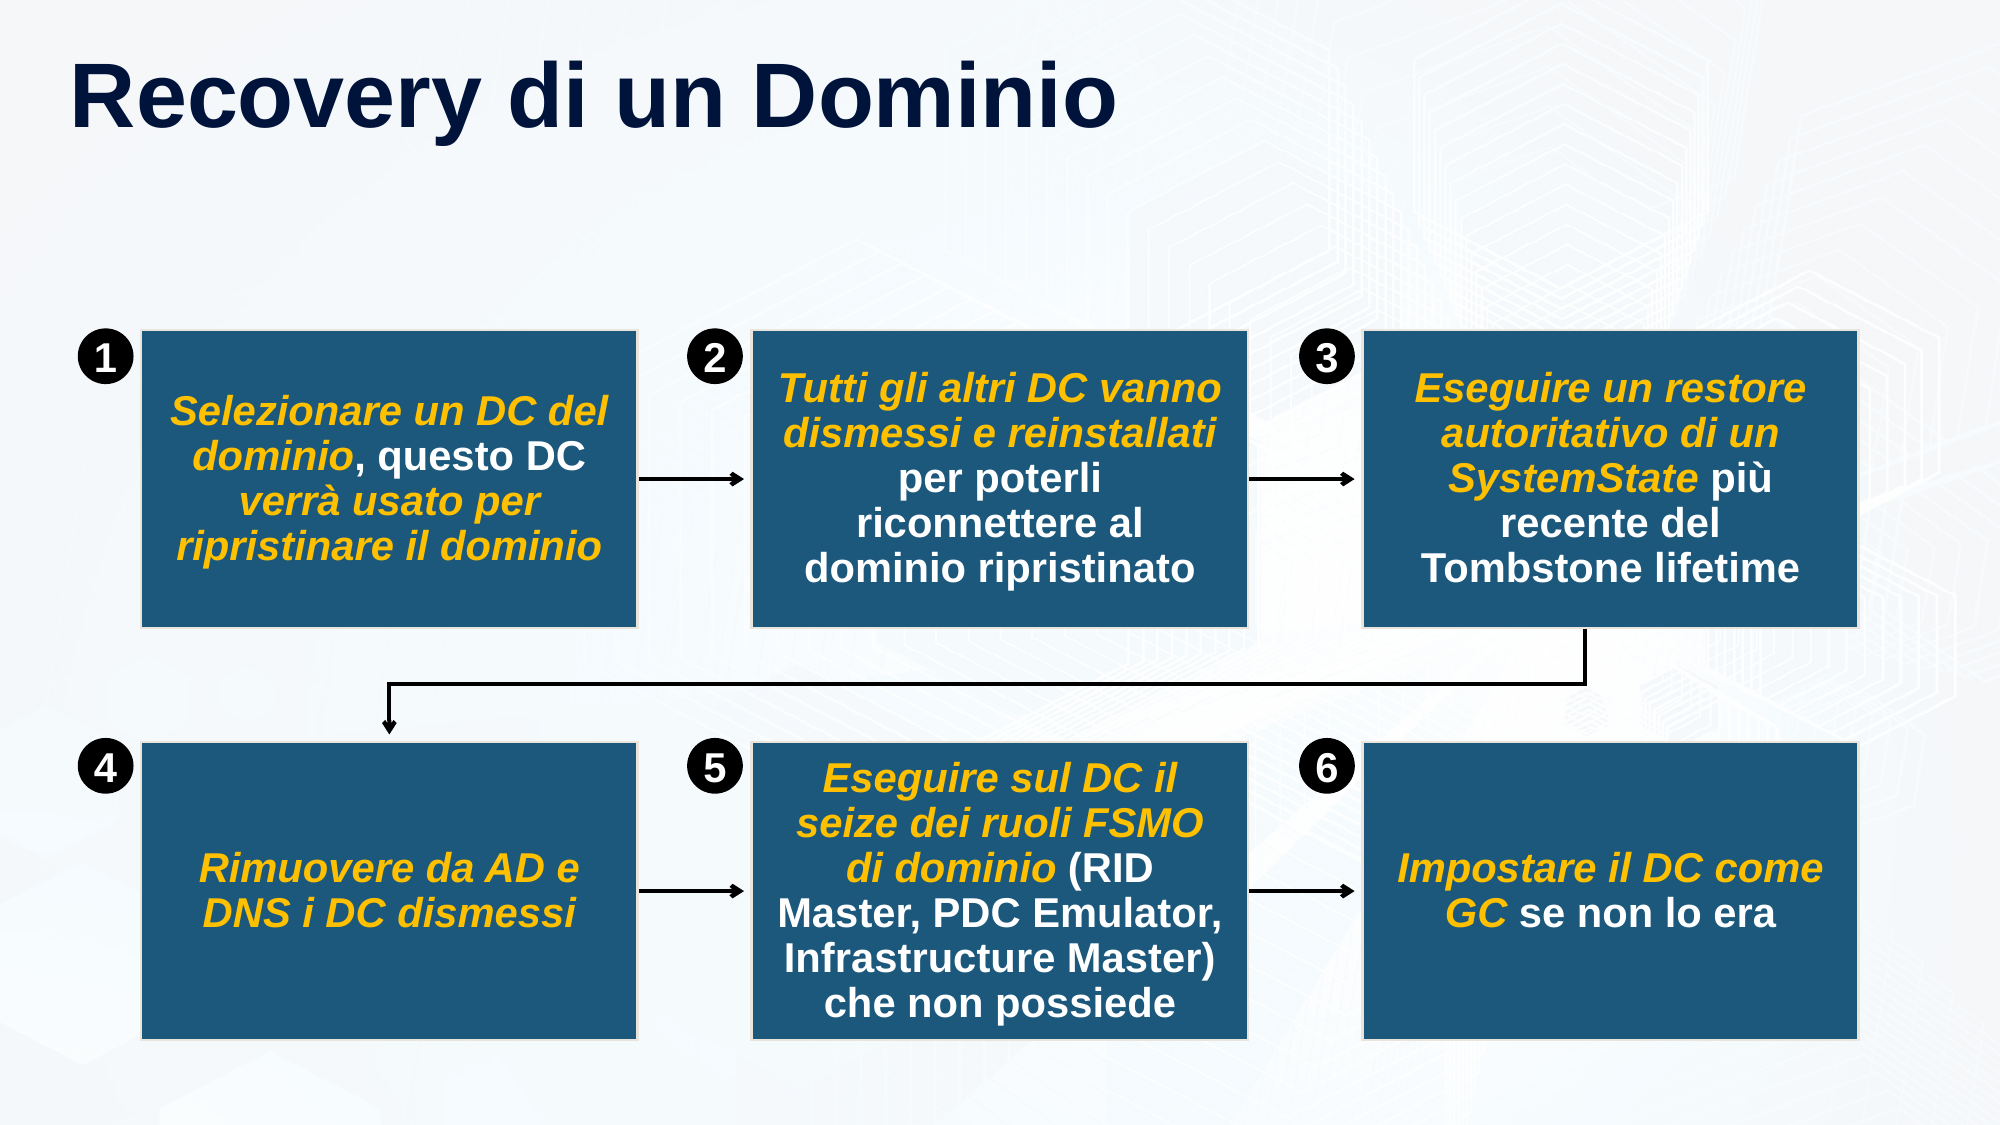

# Recovery di un Dominio

Selezionare un DC del dominio, questo DC verrà usato per ripristinare il dominio

Tutti gli altri DC vanno dismessi e reinstallati per poterli riconnettere al dominio ripristinato

Eseguire un restore autoritativo di un SystemState più recente del Tombstone lifetime

Rimuovere da AD e DNS i DC dismessi

Eseguire sul DC il seize dei ruoli FSMO di dominio (RID Master, PDC Emulator, Infrastructure Master) che non possiede
Impostare il DC come GC se non lo era
1
2
3
4
5
6